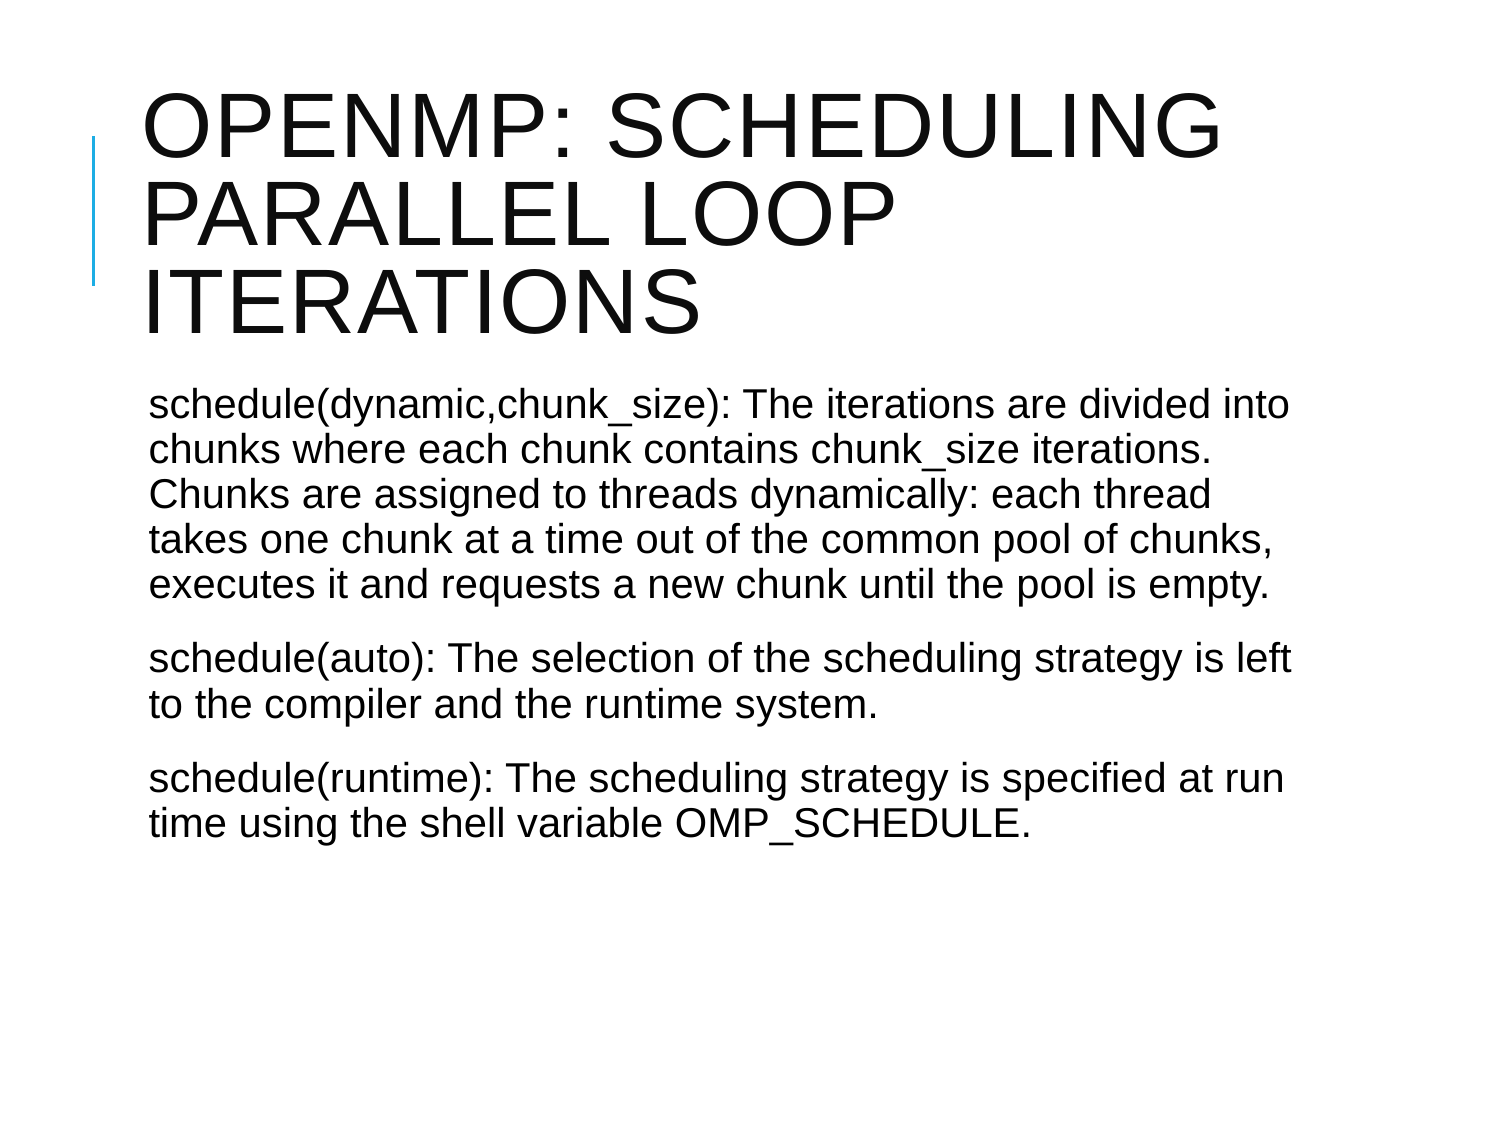

# OpenMP: scheduling parallel loop iterations
schedule(dynamic,chunk_size): The iterations are divided into chunks where each chunk contains chunk_size iterations. Chunks are assigned to threads dynamically: each thread takes one chunk at a time out of the common pool of chunks, executes it and requests a new chunk until the pool is empty.
schedule(auto): The selection of the scheduling strategy is left to the compiler and the runtime system.
schedule(runtime): The scheduling strategy is specified at run time using the shell variable OMP_SCHEDULE.